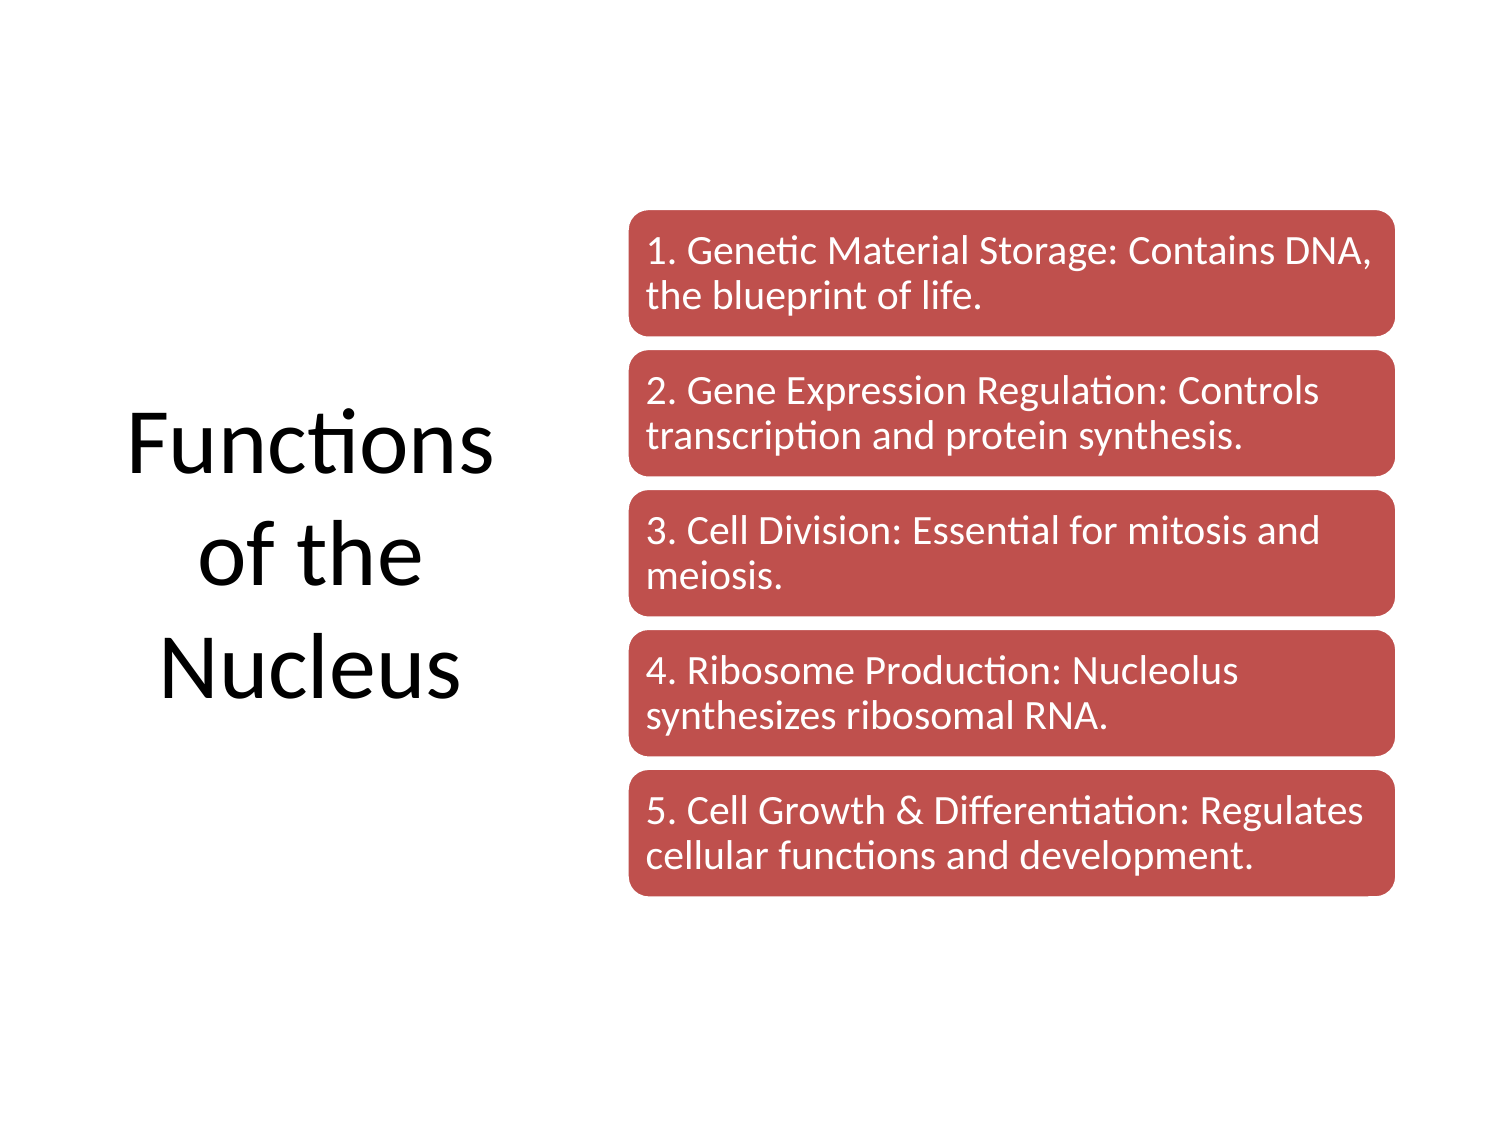

# Functions of the Nucleus

1. Genetic Material Storage: Contains DNA, the blueprint of life.

2. Gene Expression Regulation: Controls transcription and protein synthesis.

3. Cell Division: Essential for mitosis and meiosis.

4. Ribosome Production: Nucleolus synthesizes ribosomal RNA.

5. Cell Growth & Differentiation: Regulates cellular functions and development.